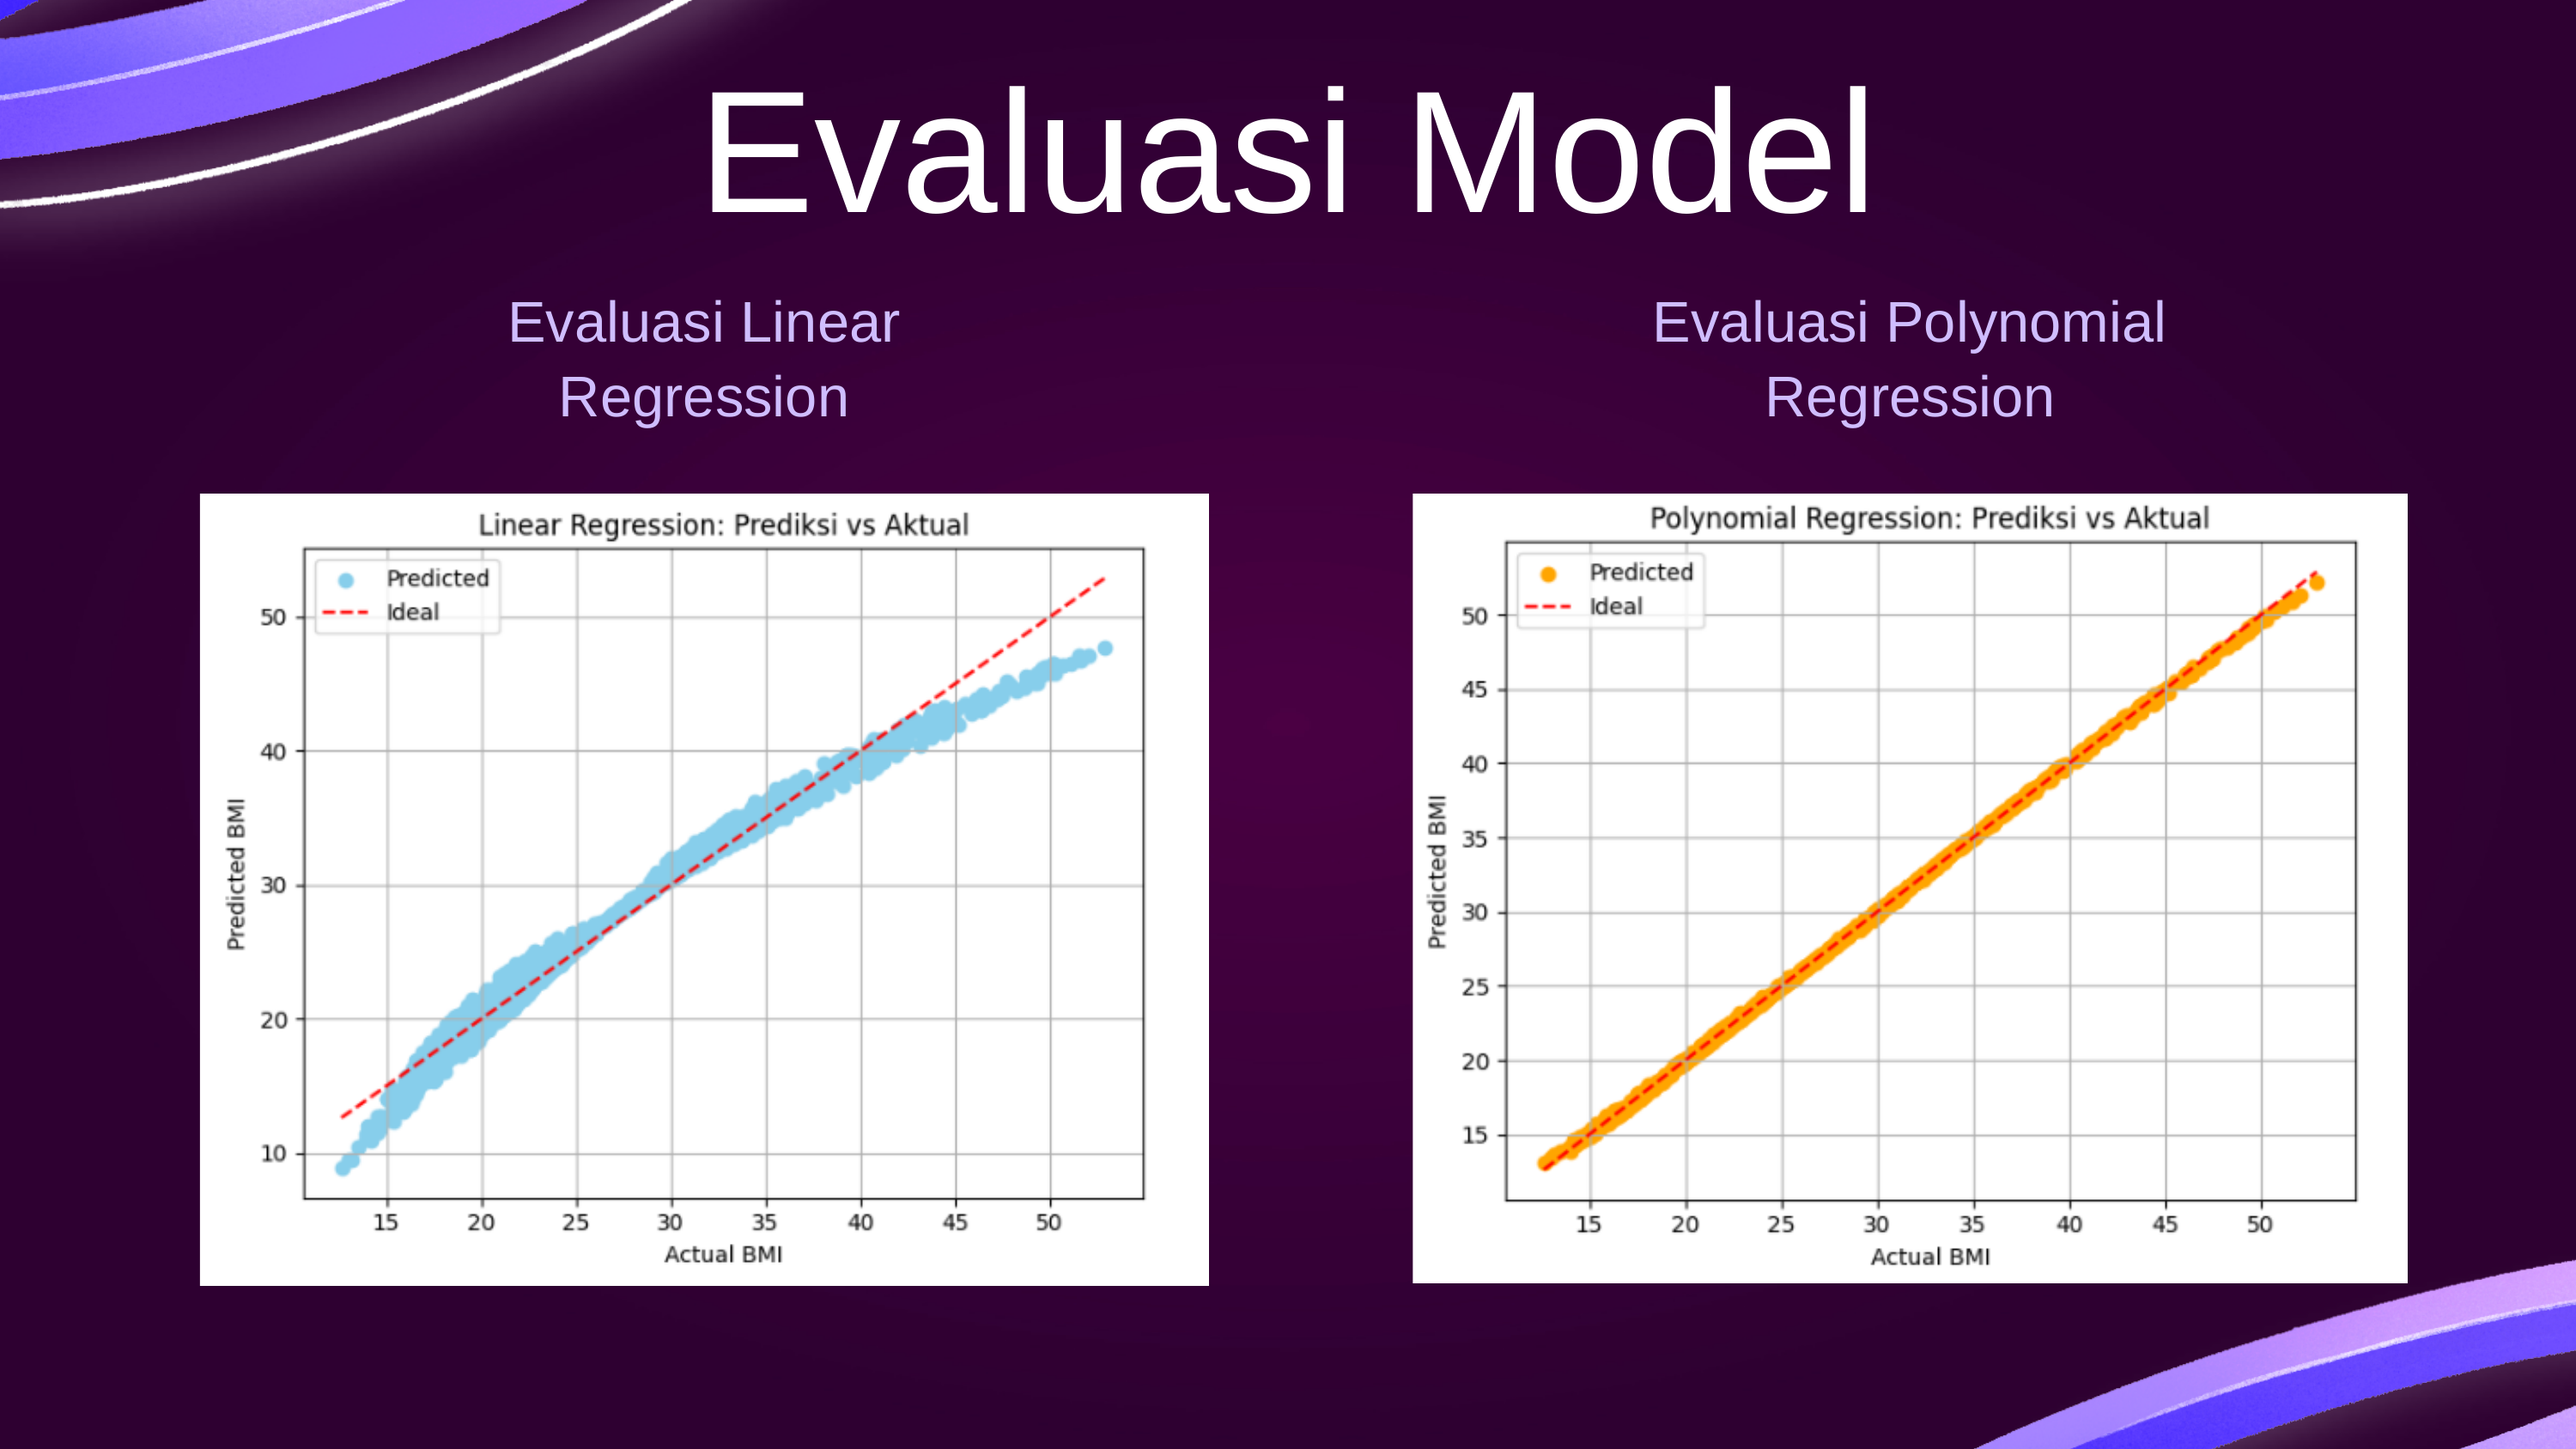

Evaluasi Model
Evaluasi Linear Regression
Evaluasi Polynomial Regression